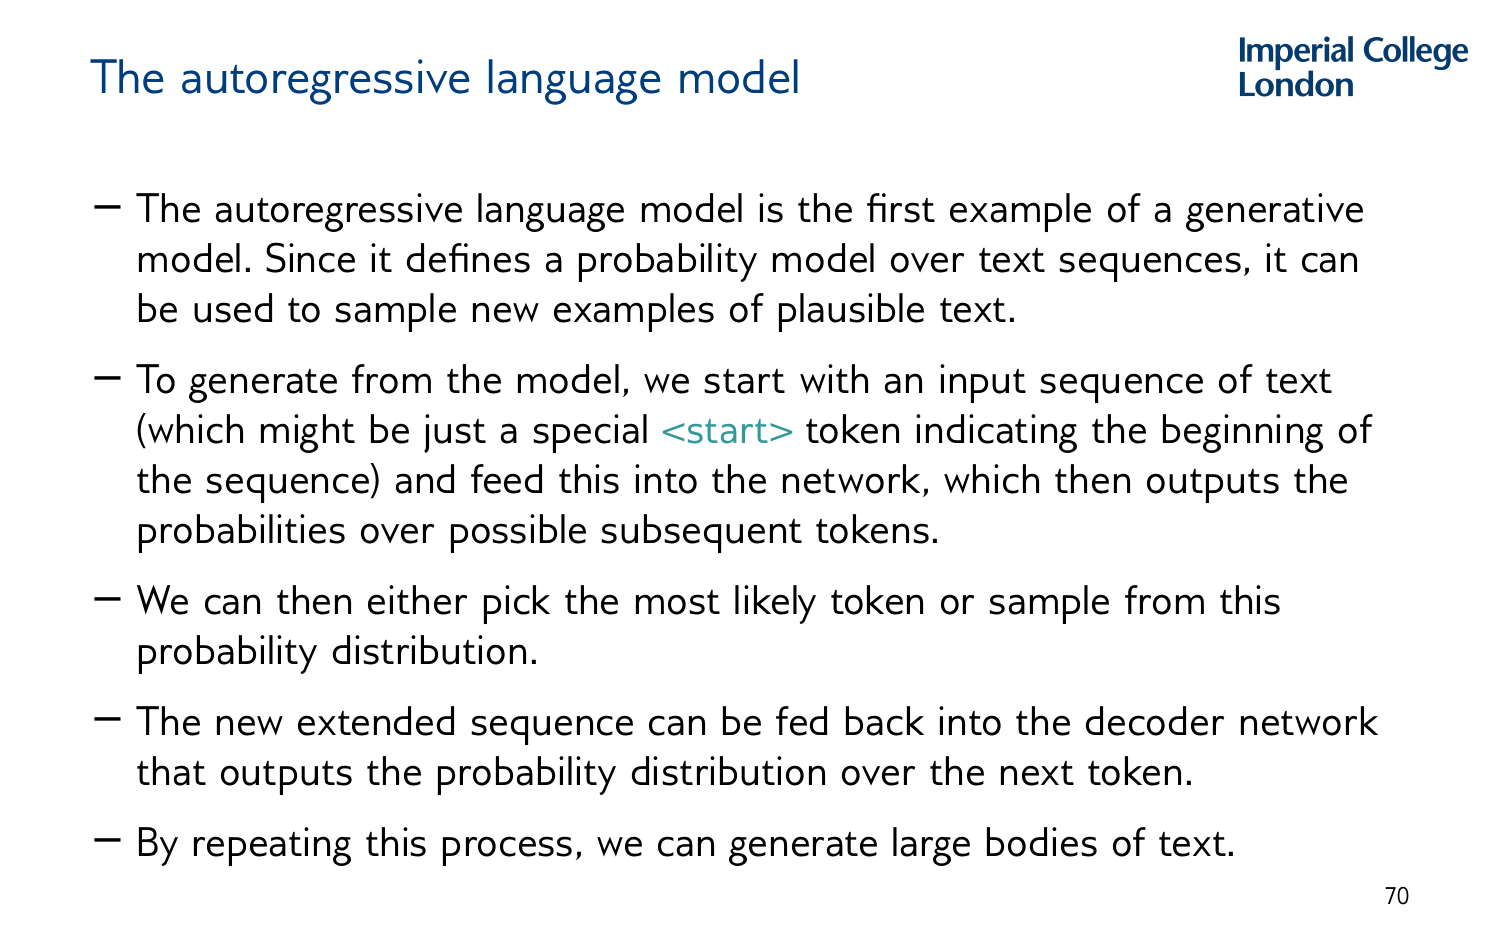

# The autoregressive language model
The autoregressive language model is the first example of a generative model. Since it defines a probability model over text sequences, it can be used to sample new examples of plausible text.
To generate from the model, we start with an input sequence of text (which might be just a special <start> token indicating the beginning of the sequence) and feed this into the network, which then outputs the probabilities over possible subsequent tokens.
We can then either pick the most likely token or sample from this probability distribution.
The new extended sequence can be fed back into the decoder network that outputs the probability distribution over the next token.
By repeating this process, we can generate large bodies of text.

70